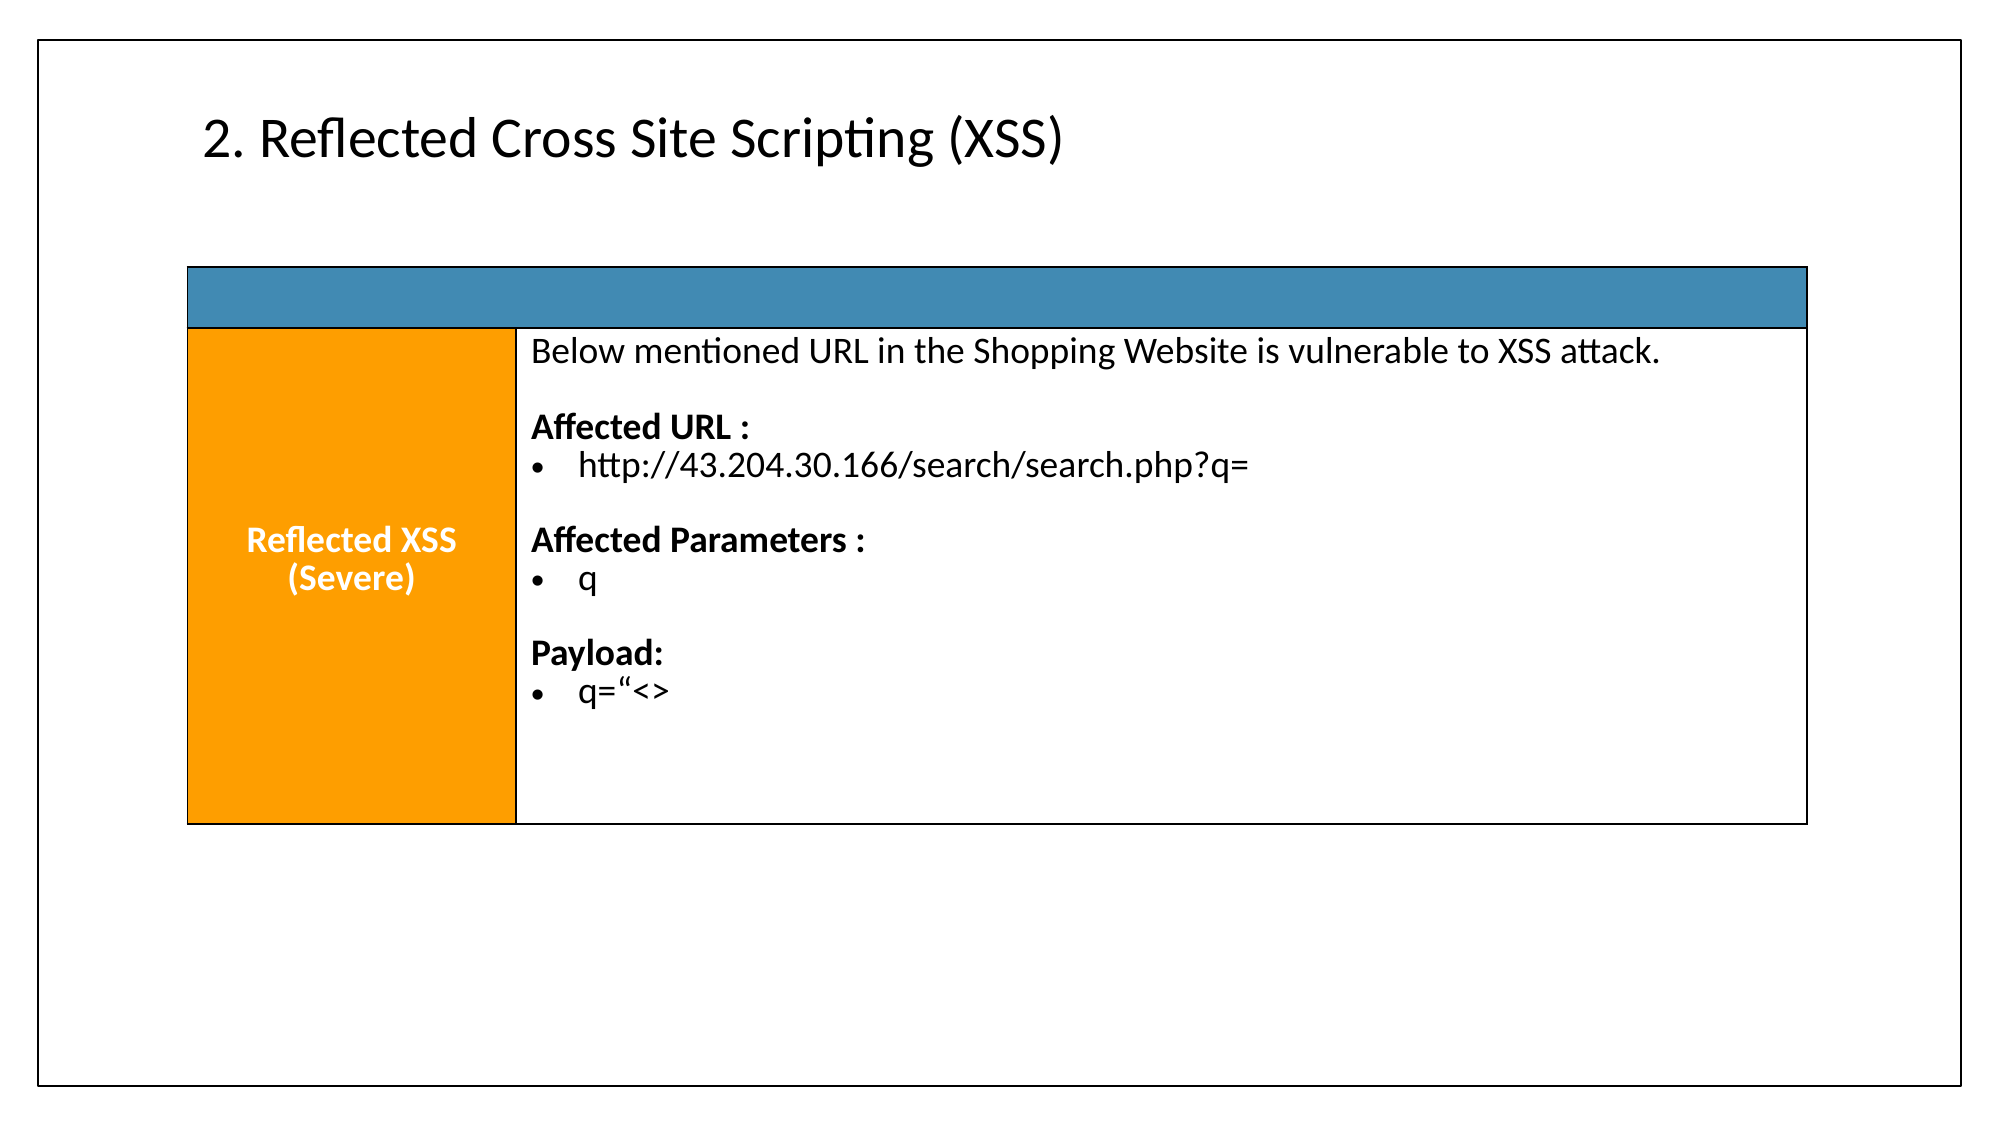

# 2. Reflected Cross Site Scripting (XSS)
|  |
| --- |
| Reflected XSS (Severe) | Below mentioned URL in the Shopping Website is vulnerable to XSS attack. Affected URL : http://43.204.30.166/search/search.php?q= Affected Parameters : q Payload: q=“<> |
| --- | --- |